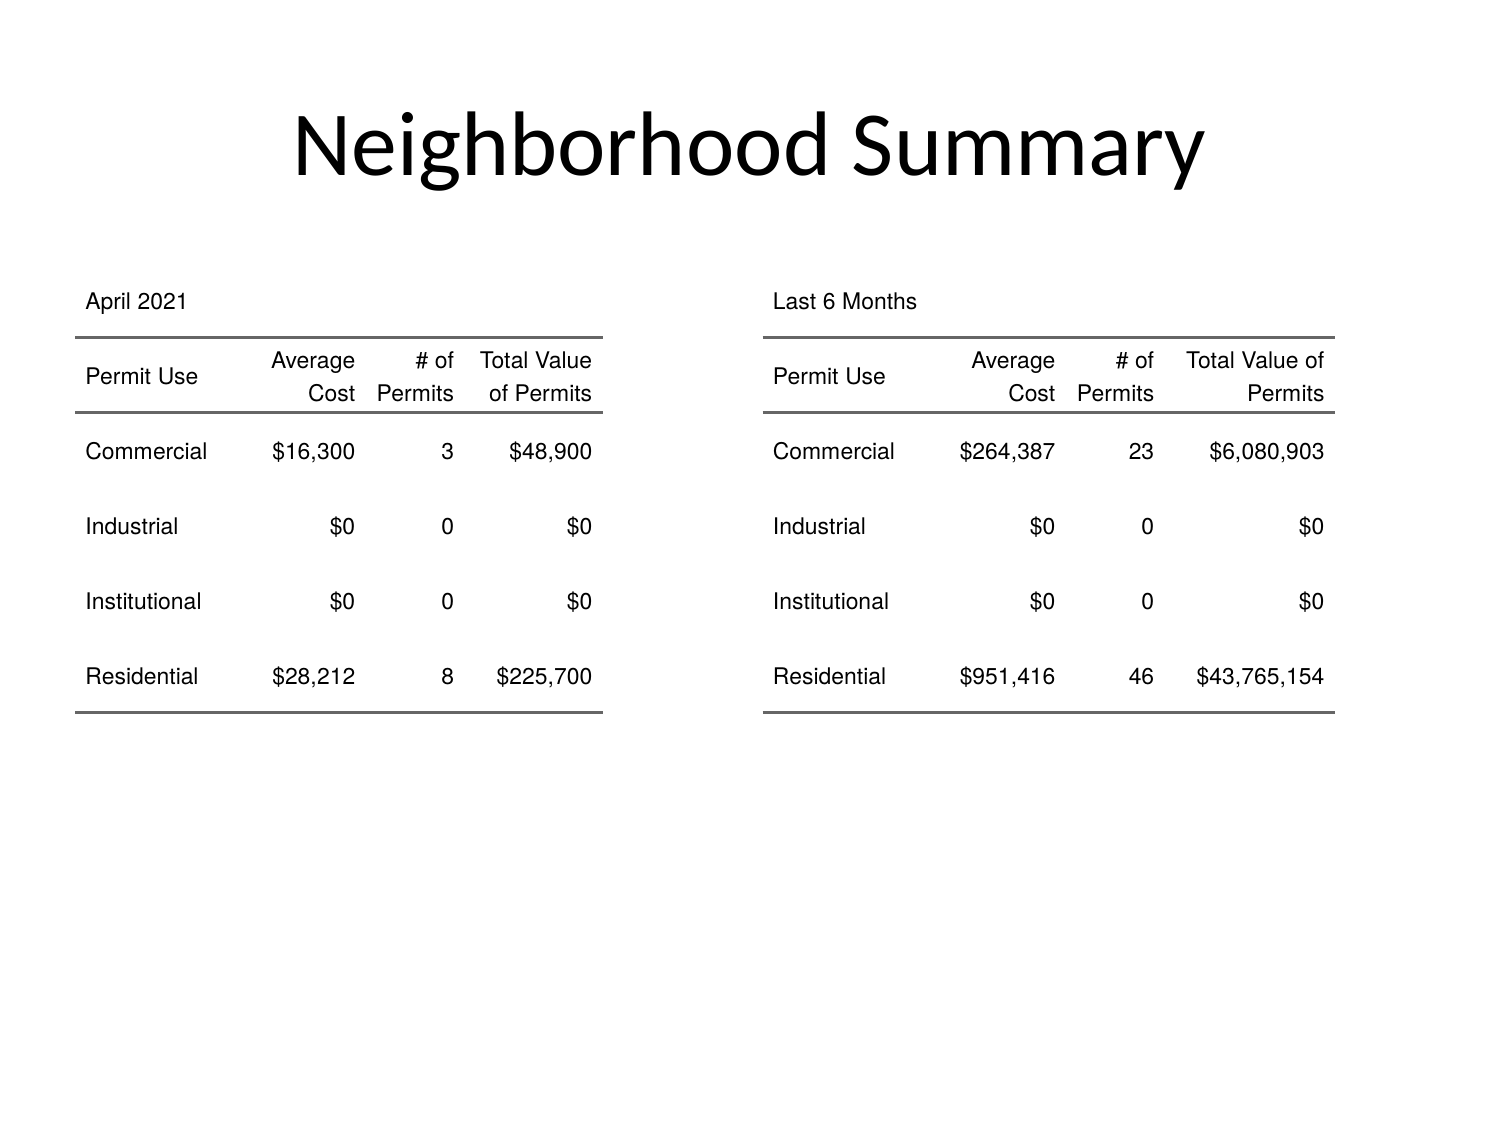

# Neighborhood Summary
| April 2021 | April 2021 | April 2021 | April 2021 |
| --- | --- | --- | --- |
| Permit Use | Average Cost | # of Permits | Total Value of Permits |
| Commercial | $16,300 | 3 | $48,900 |
| Industrial | $0 | 0 | $0 |
| Institutional | $0 | 0 | $0 |
| Residential | $28,212 | 8 | $225,700 |
| Last 6 Months | Last 6 Months | Last 6 Months | Last 6 Months |
| --- | --- | --- | --- |
| Permit Use | Average Cost | # of Permits | Total Value of Permits |
| Commercial | $264,387 | 23 | $6,080,903 |
| Industrial | $0 | 0 | $0 |
| Institutional | $0 | 0 | $0 |
| Residential | $951,416 | 46 | $43,765,154 |